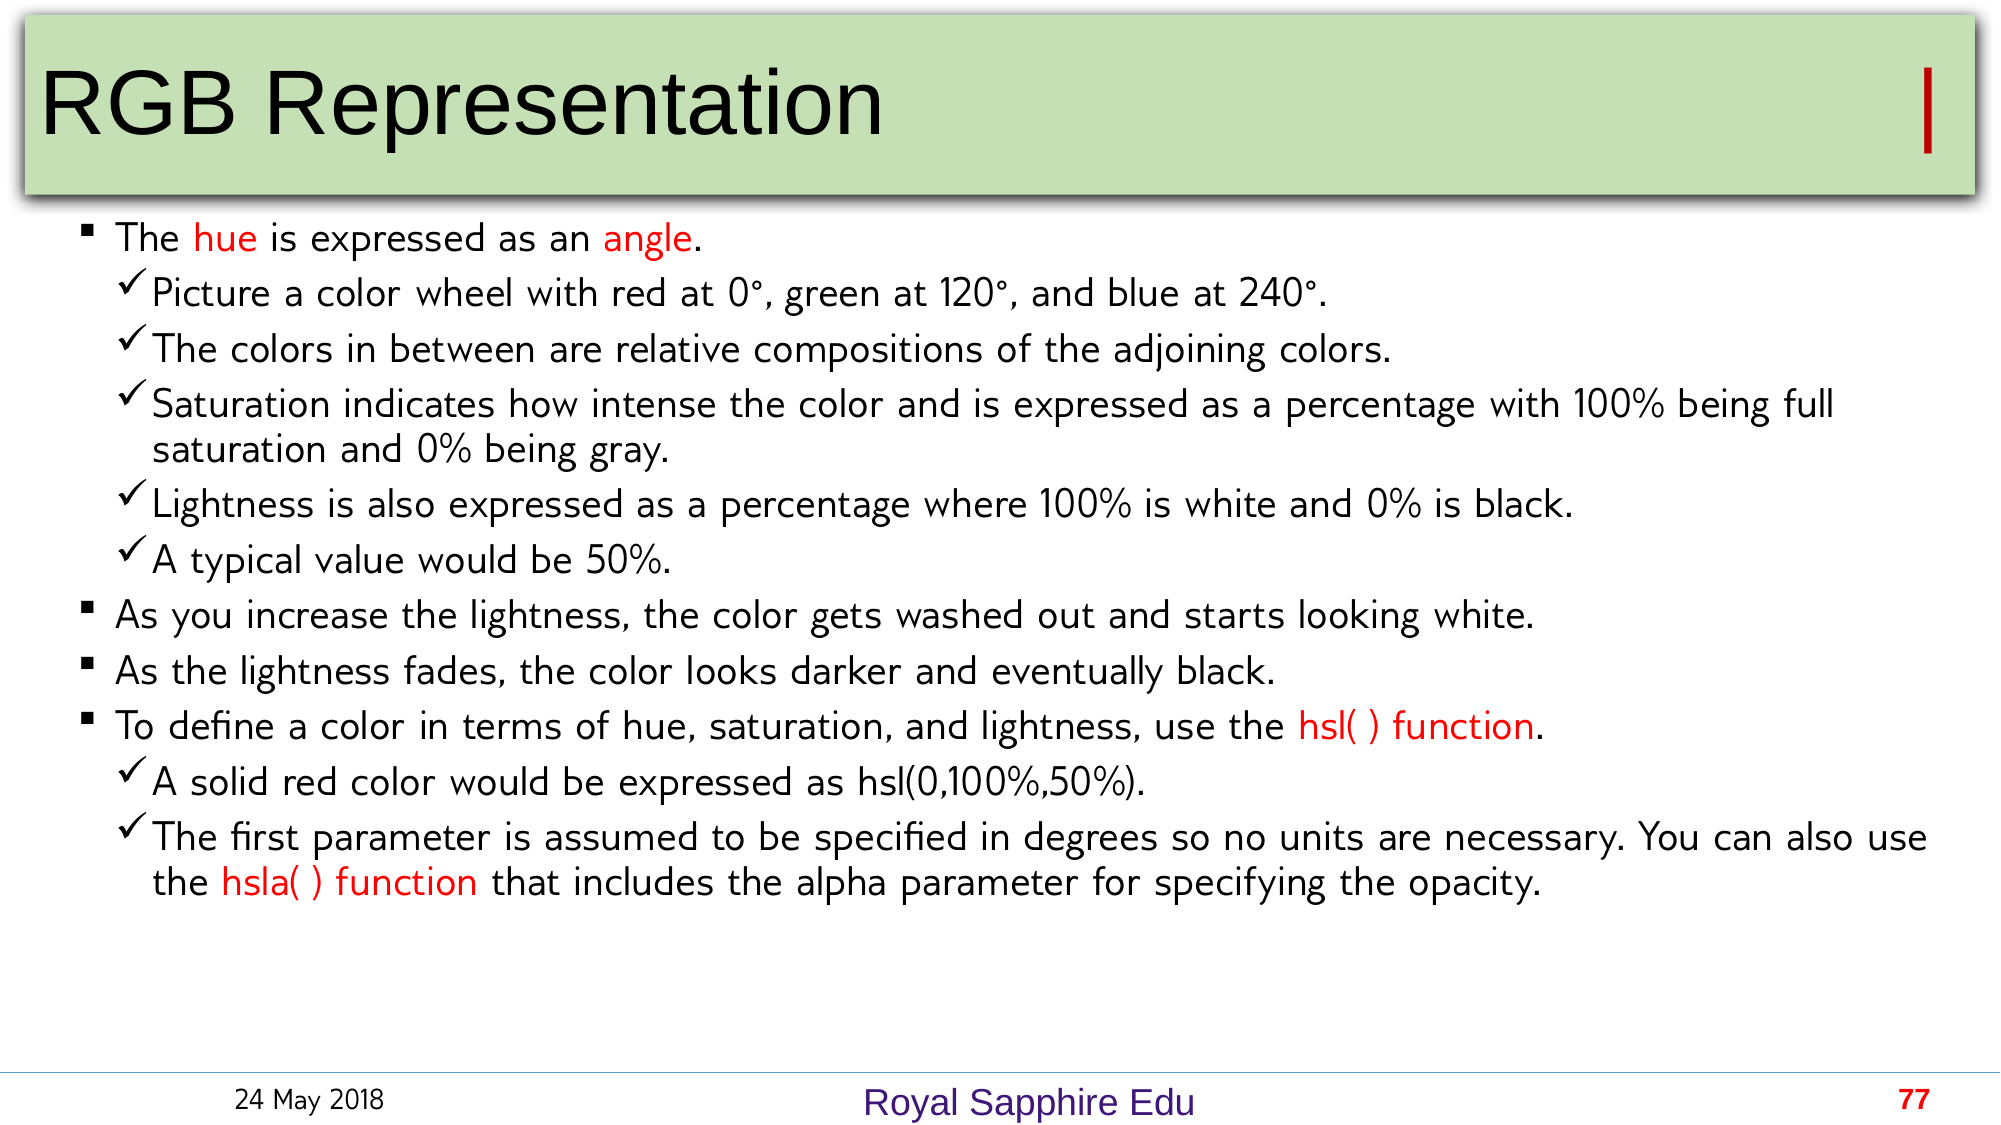

# RGB Representation							   |
The hue is expressed as an angle.
Picture a color wheel with red at 0°, green at 120°, and blue at 240°.
The colors in between are relative compositions of the adjoining colors.
Saturation indicates how intense the color and is expressed as a percentage with 100% being full saturation and 0% being gray.
Lightness is also expressed as a percentage where 100% is white and 0% is black.
A typical value would be 50%.
As you increase the lightness, the color gets washed out and starts looking white.
As the lightness fades, the color looks darker and eventually black.
To define a color in terms of hue, saturation, and lightness, use the hsl( ) function.
A solid red color would be expressed as hsl(0,100%,50%).
The first parameter is assumed to be specified in degrees so no units are necessary. You can also use the hsla( ) function that includes the alpha parameter for specifying the opacity.
24 May 2018
77